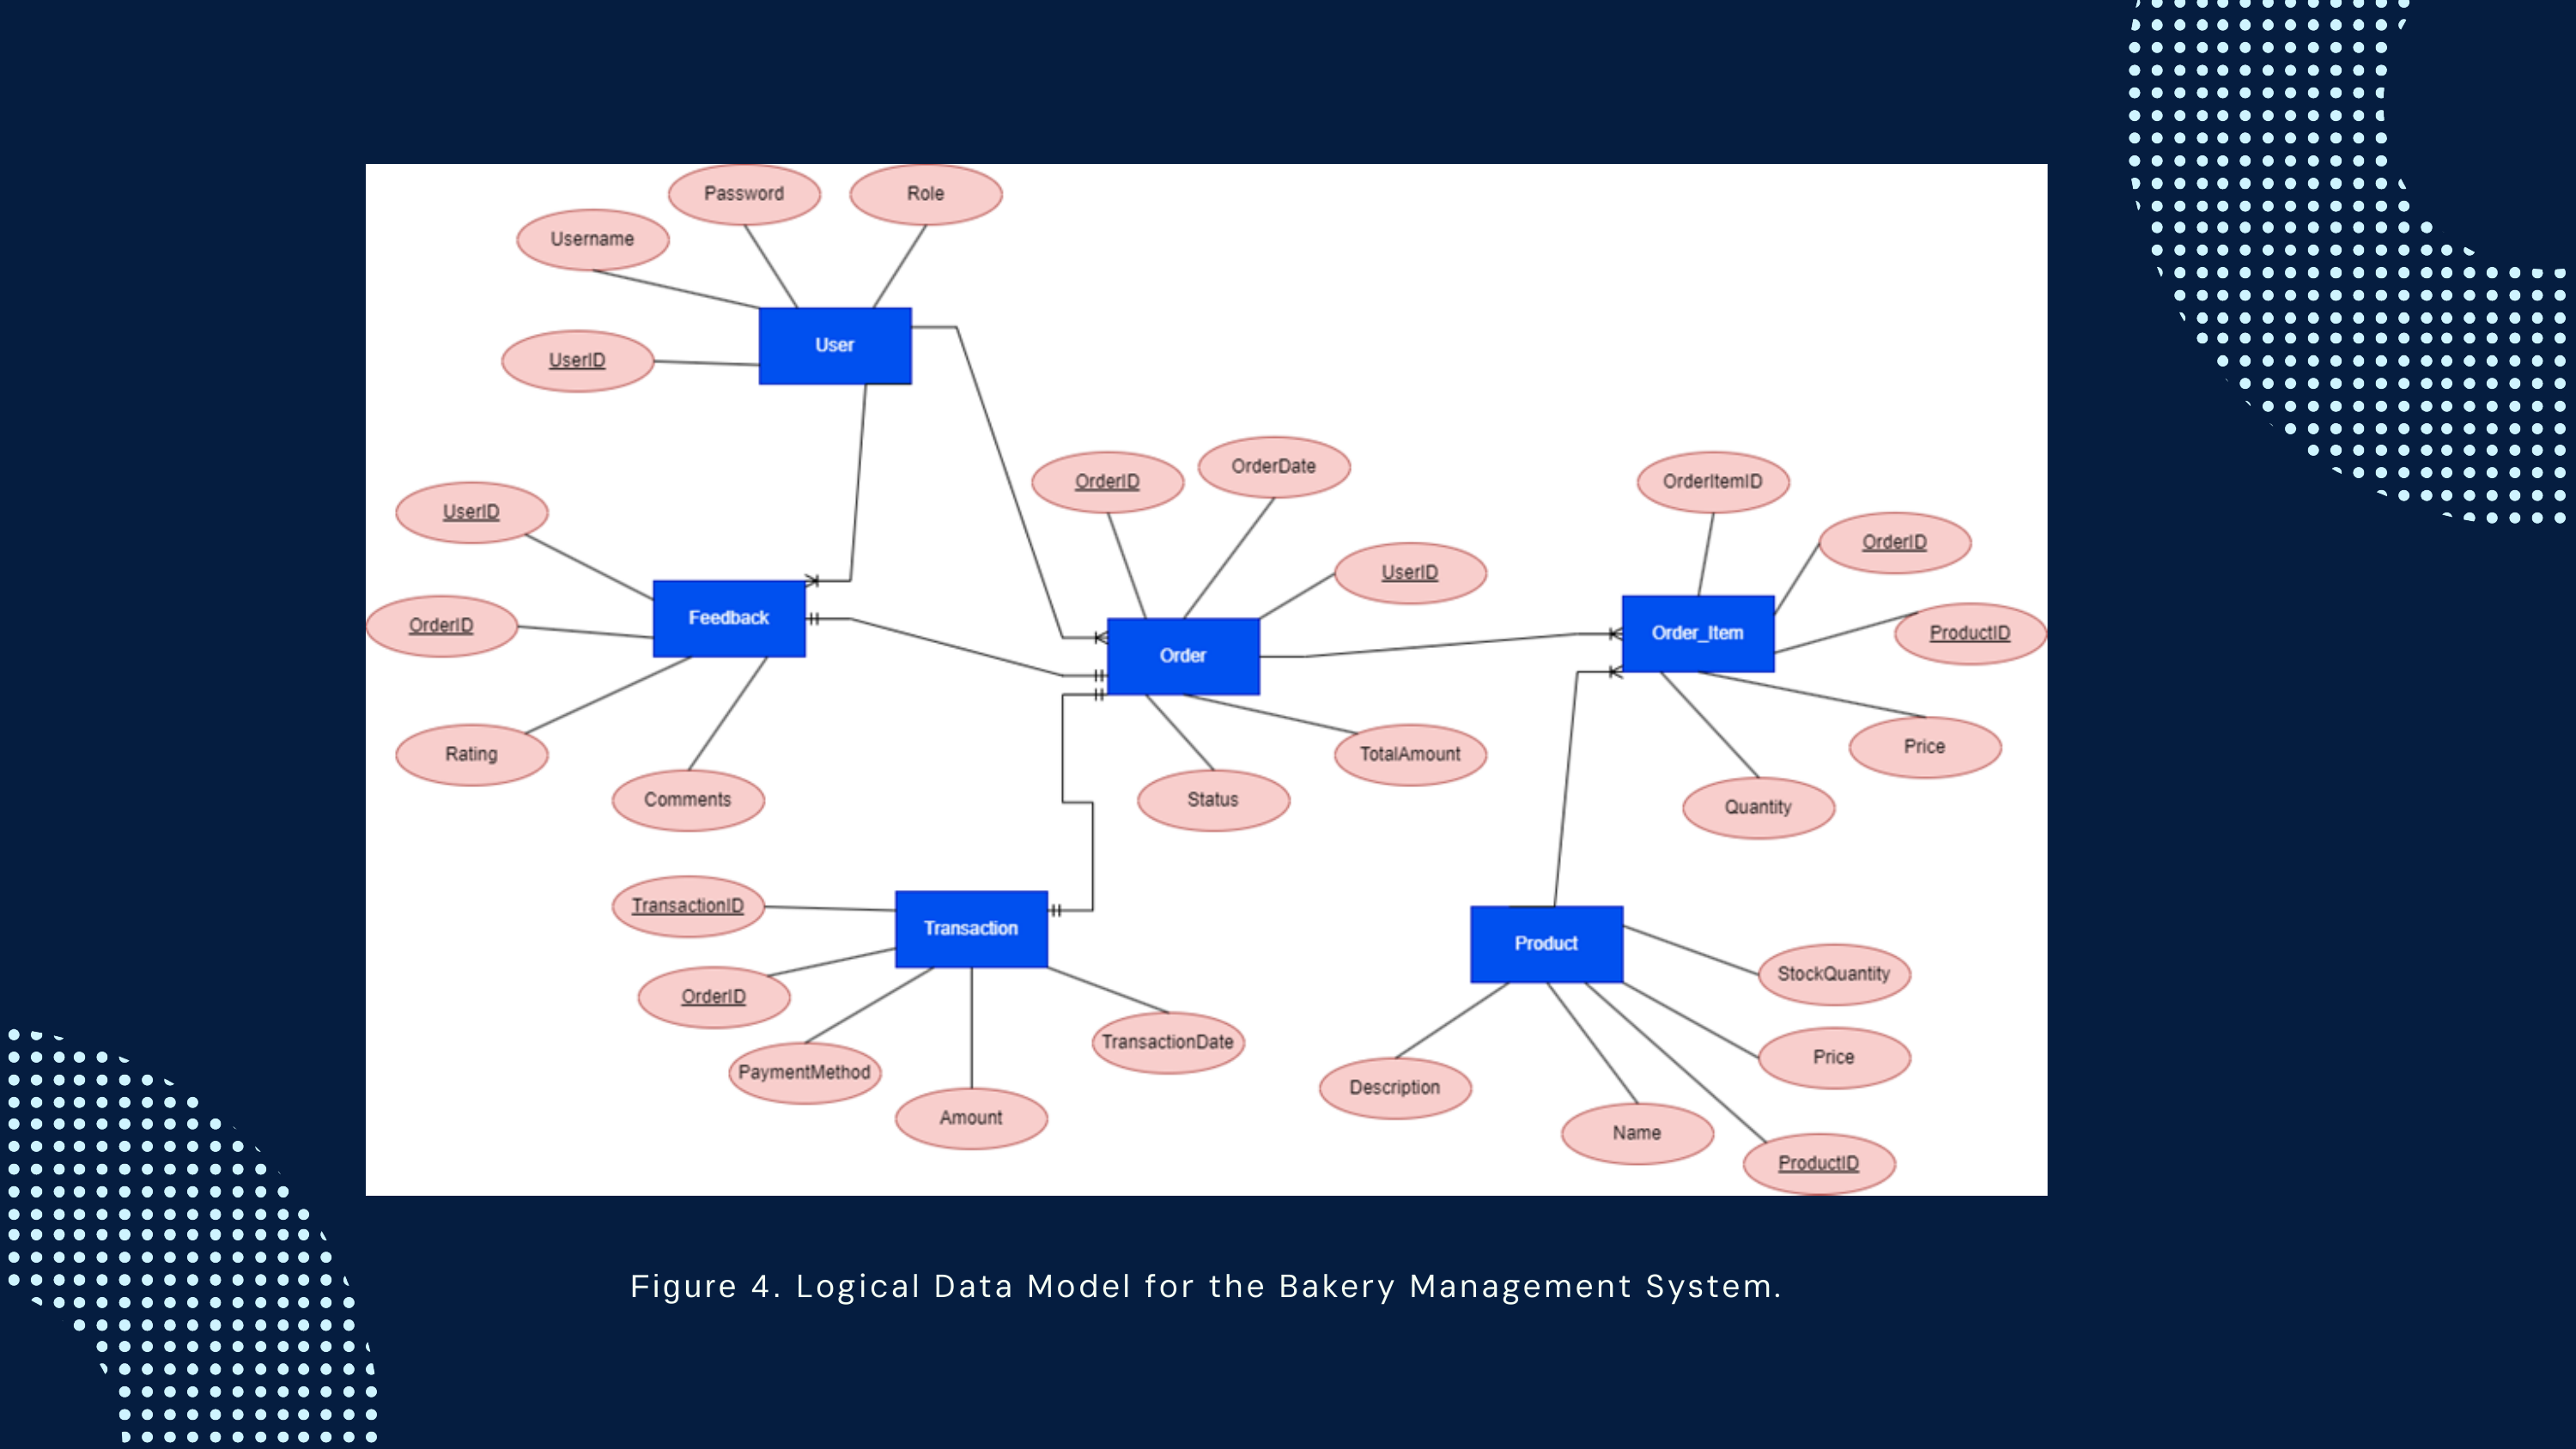

Figure 4. Logical Data Model for the Bakery Management System.